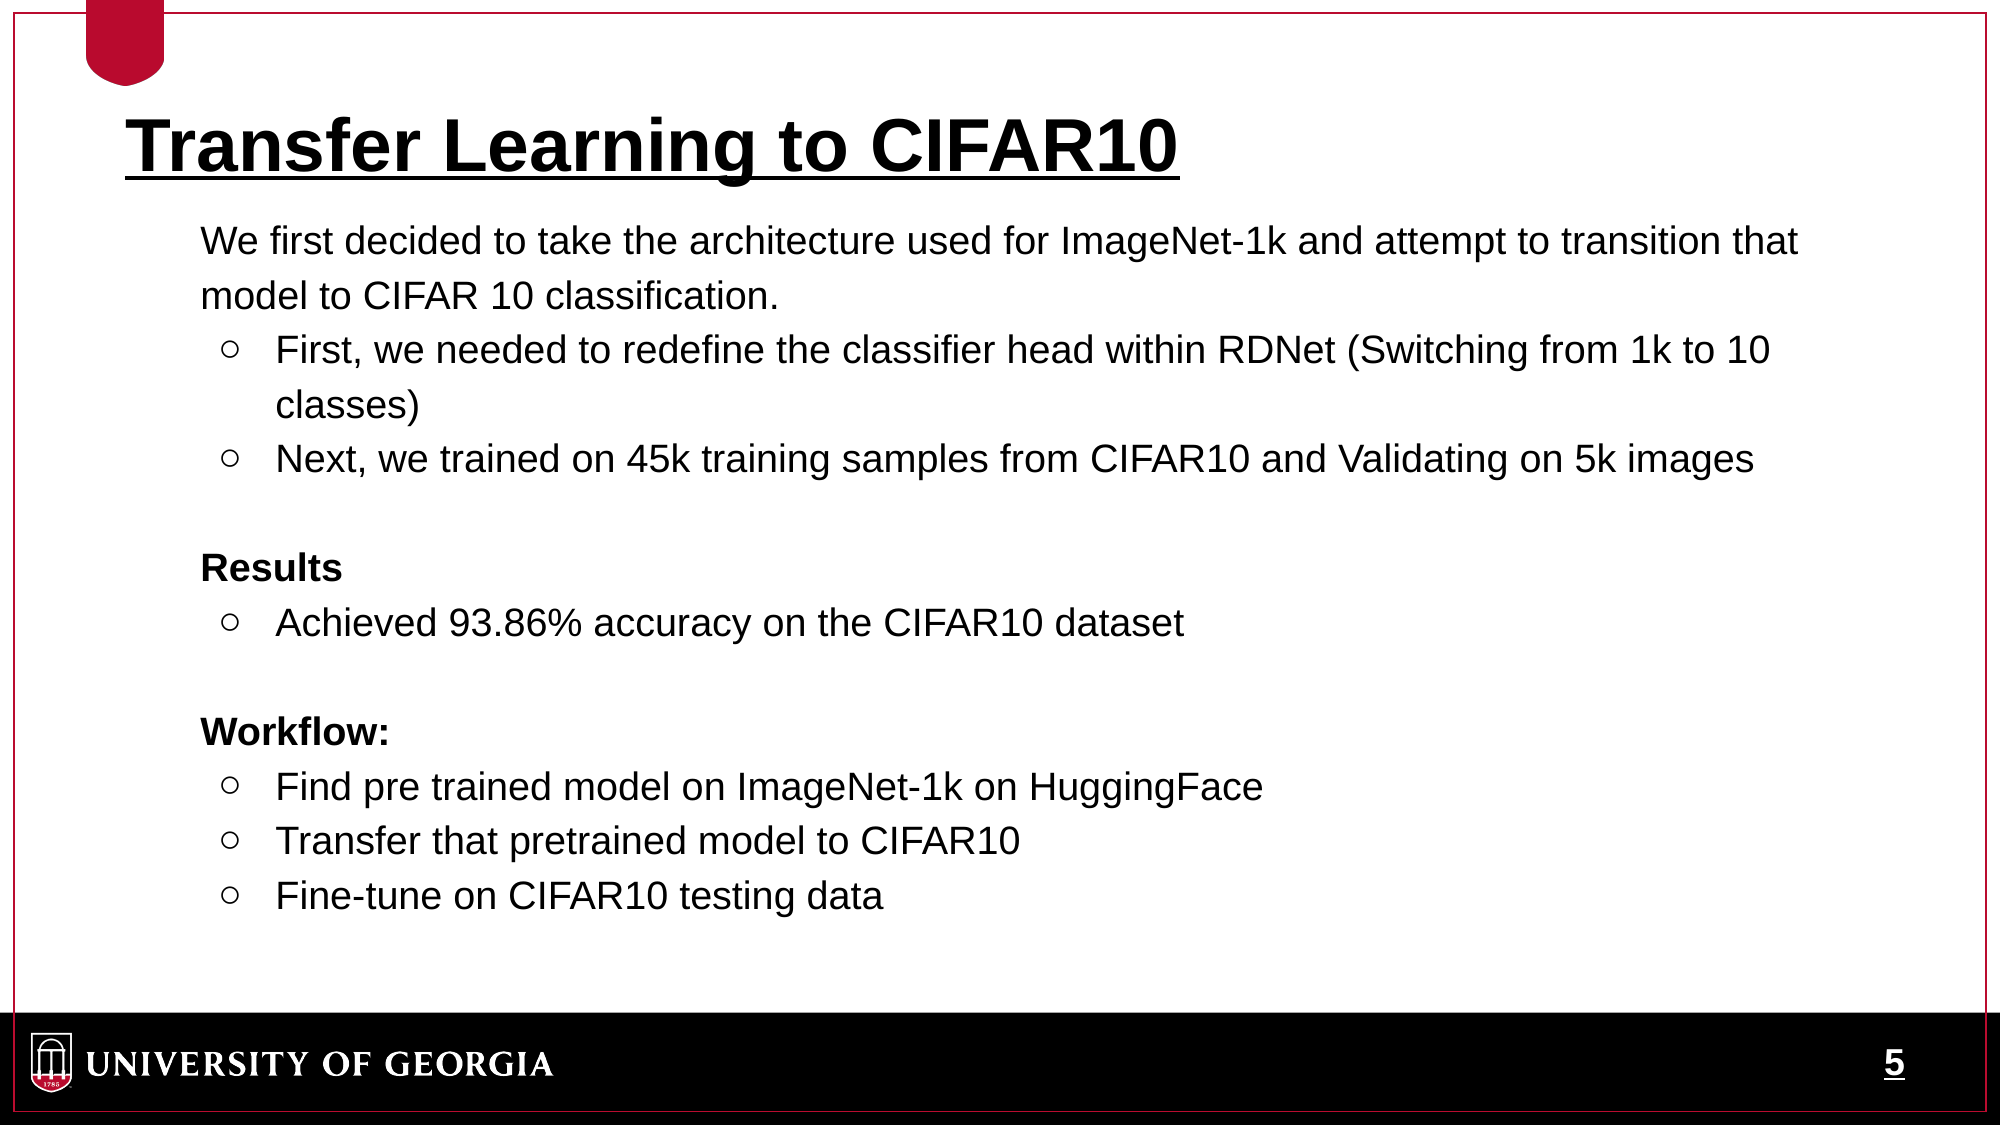

Transfer Learning to CIFAR10
We first decided to take the architecture used for ImageNet-1k and attempt to transition that model to CIFAR 10 classification.
First, we needed to redefine the classifier head within RDNet (Switching from 1k to 10 classes)
Next, we trained on 45k training samples from CIFAR10 and Validating on 5k images

Results
Achieved 93.86% accuracy on the CIFAR10 dataset

Workflow:
Find pre trained model on ImageNet-1k on HuggingFace
Transfer that pretrained model to CIFAR10
Fine-tune on CIFAR10 testing data